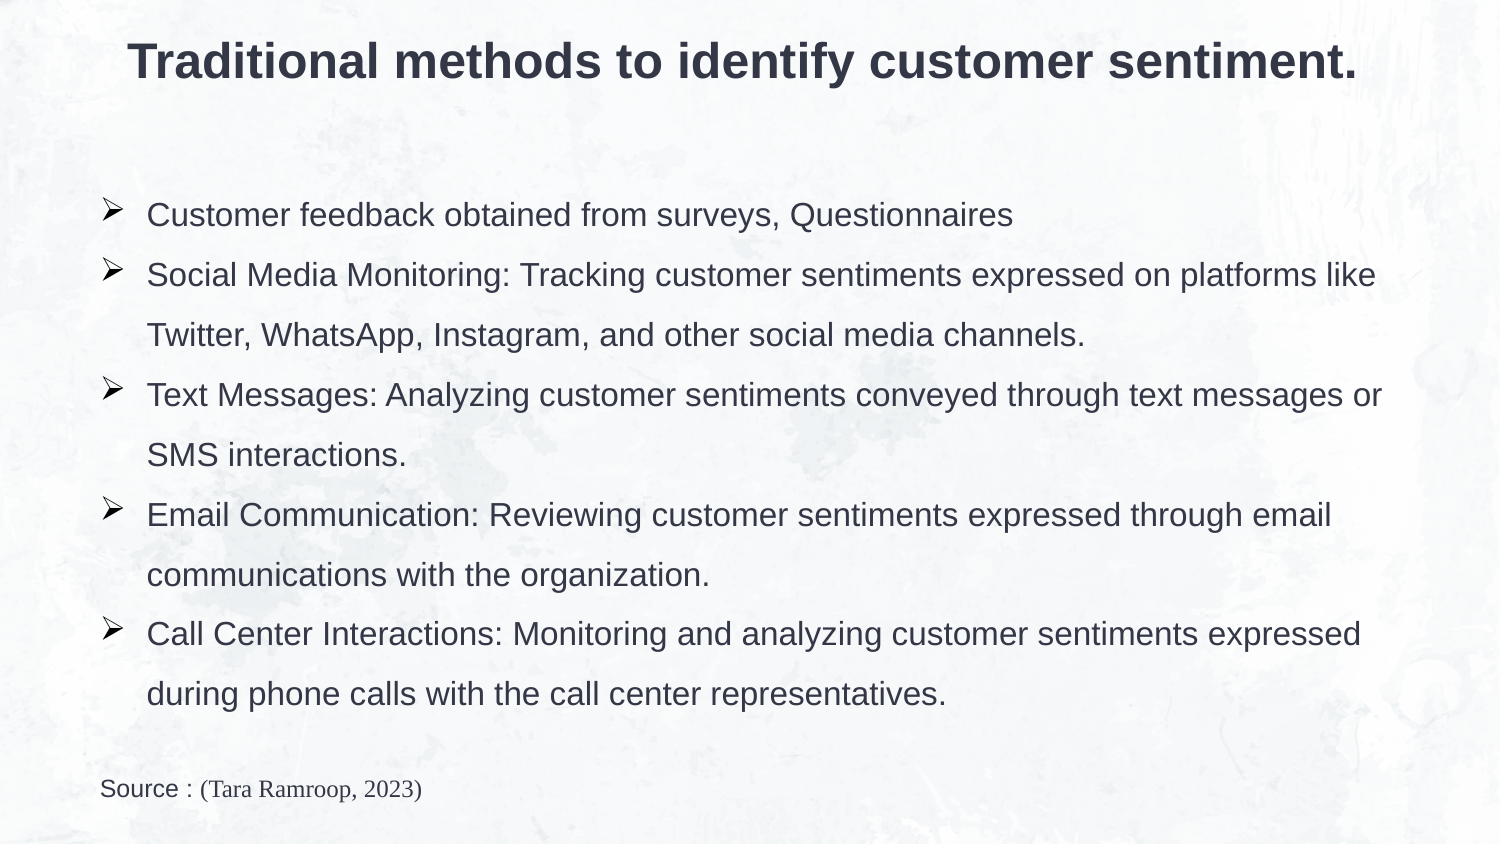

Traditional methods to identify customer sentiment.

Customer feedback obtained from surveys, Questionnaires
Social Media Monitoring: Tracking customer sentiments expressed on platforms like Twitter, WhatsApp, Instagram, and other social media channels.
Text Messages: Analyzing customer sentiments conveyed through text messages or SMS interactions.
Email Communication: Reviewing customer sentiments expressed through email communications with the organization.
Call Center Interactions: Monitoring and analyzing customer sentiments expressed during phone calls with the call center representatives.

Source : (Tara Ramroop, 2023)